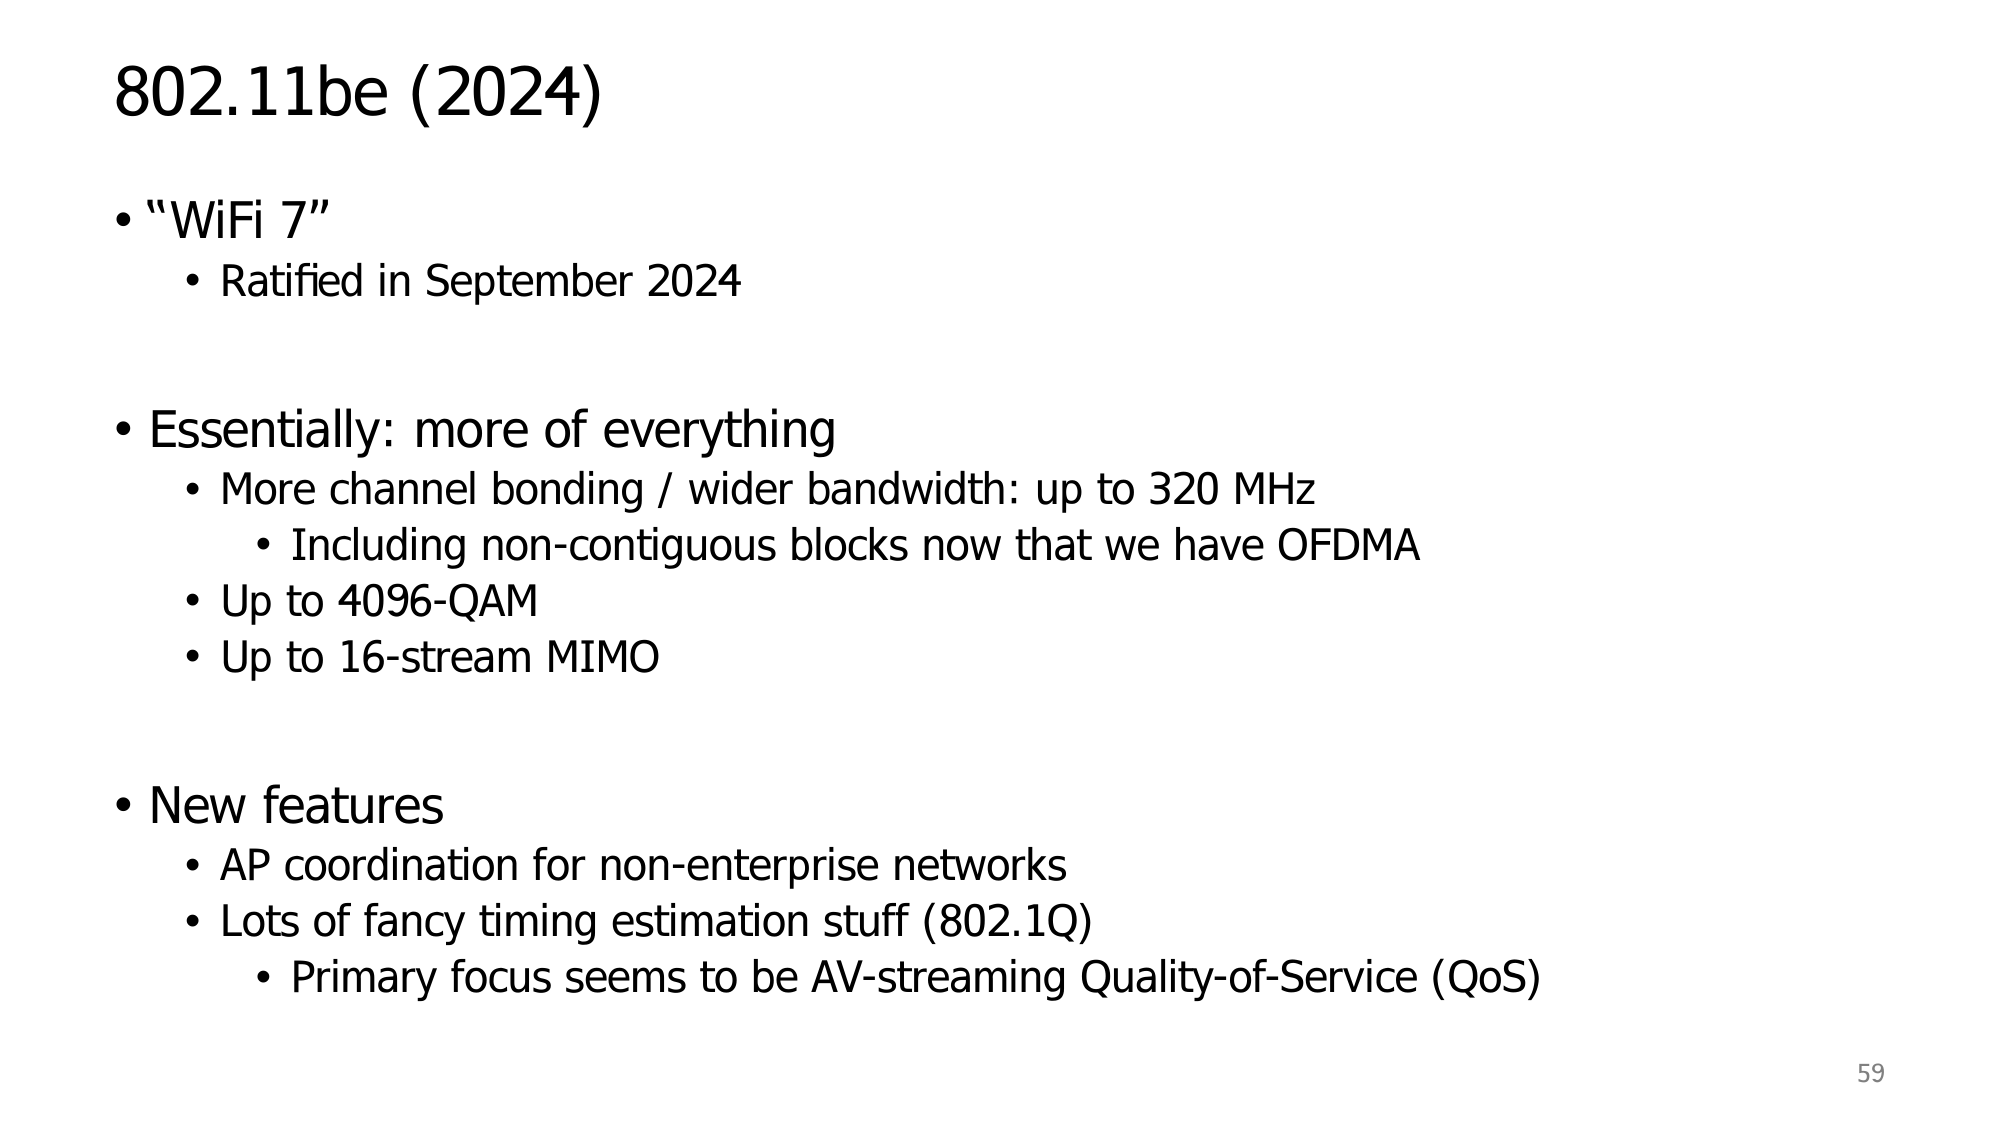

# 802.11be (2024)
“WiFi 7”
Ratified in September 2024

Essentially: more of everything
More channel bonding / wider bandwidth: up to 320 MHz
Including non-contiguous blocks now that we have OFDMA
Up to 4096-QAM
Up to 16-stream MIMO

New features
AP coordination for non-enterprise networks
Lots of fancy timing estimation stuff (802.1Q)
Primary focus seems to be AV-streaming Quality-of-Service (QoS)

59